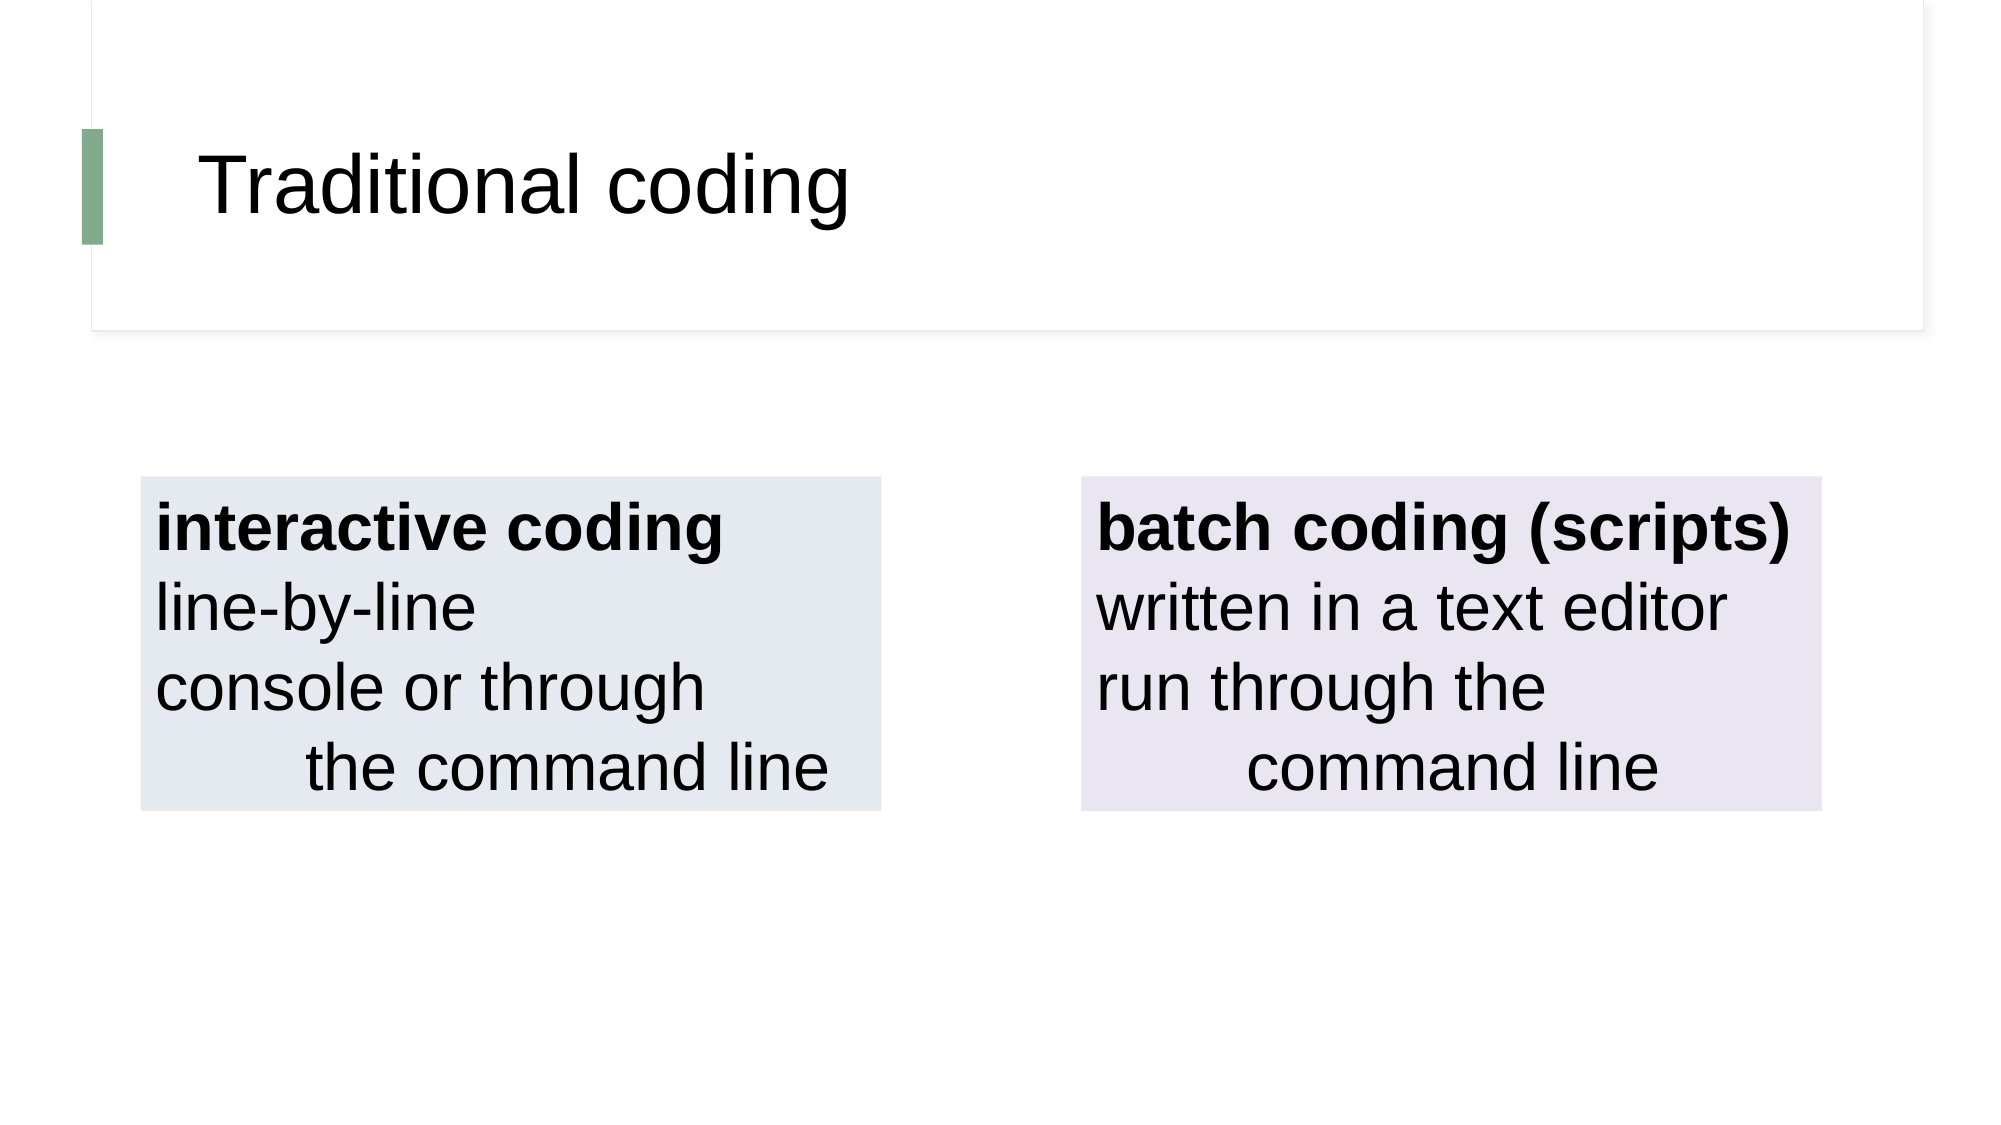

# Traditional coding
interactive coding
line-by-line
console or through
	the command line
batch coding (scripts)
written in a text editor
run through the
	command line